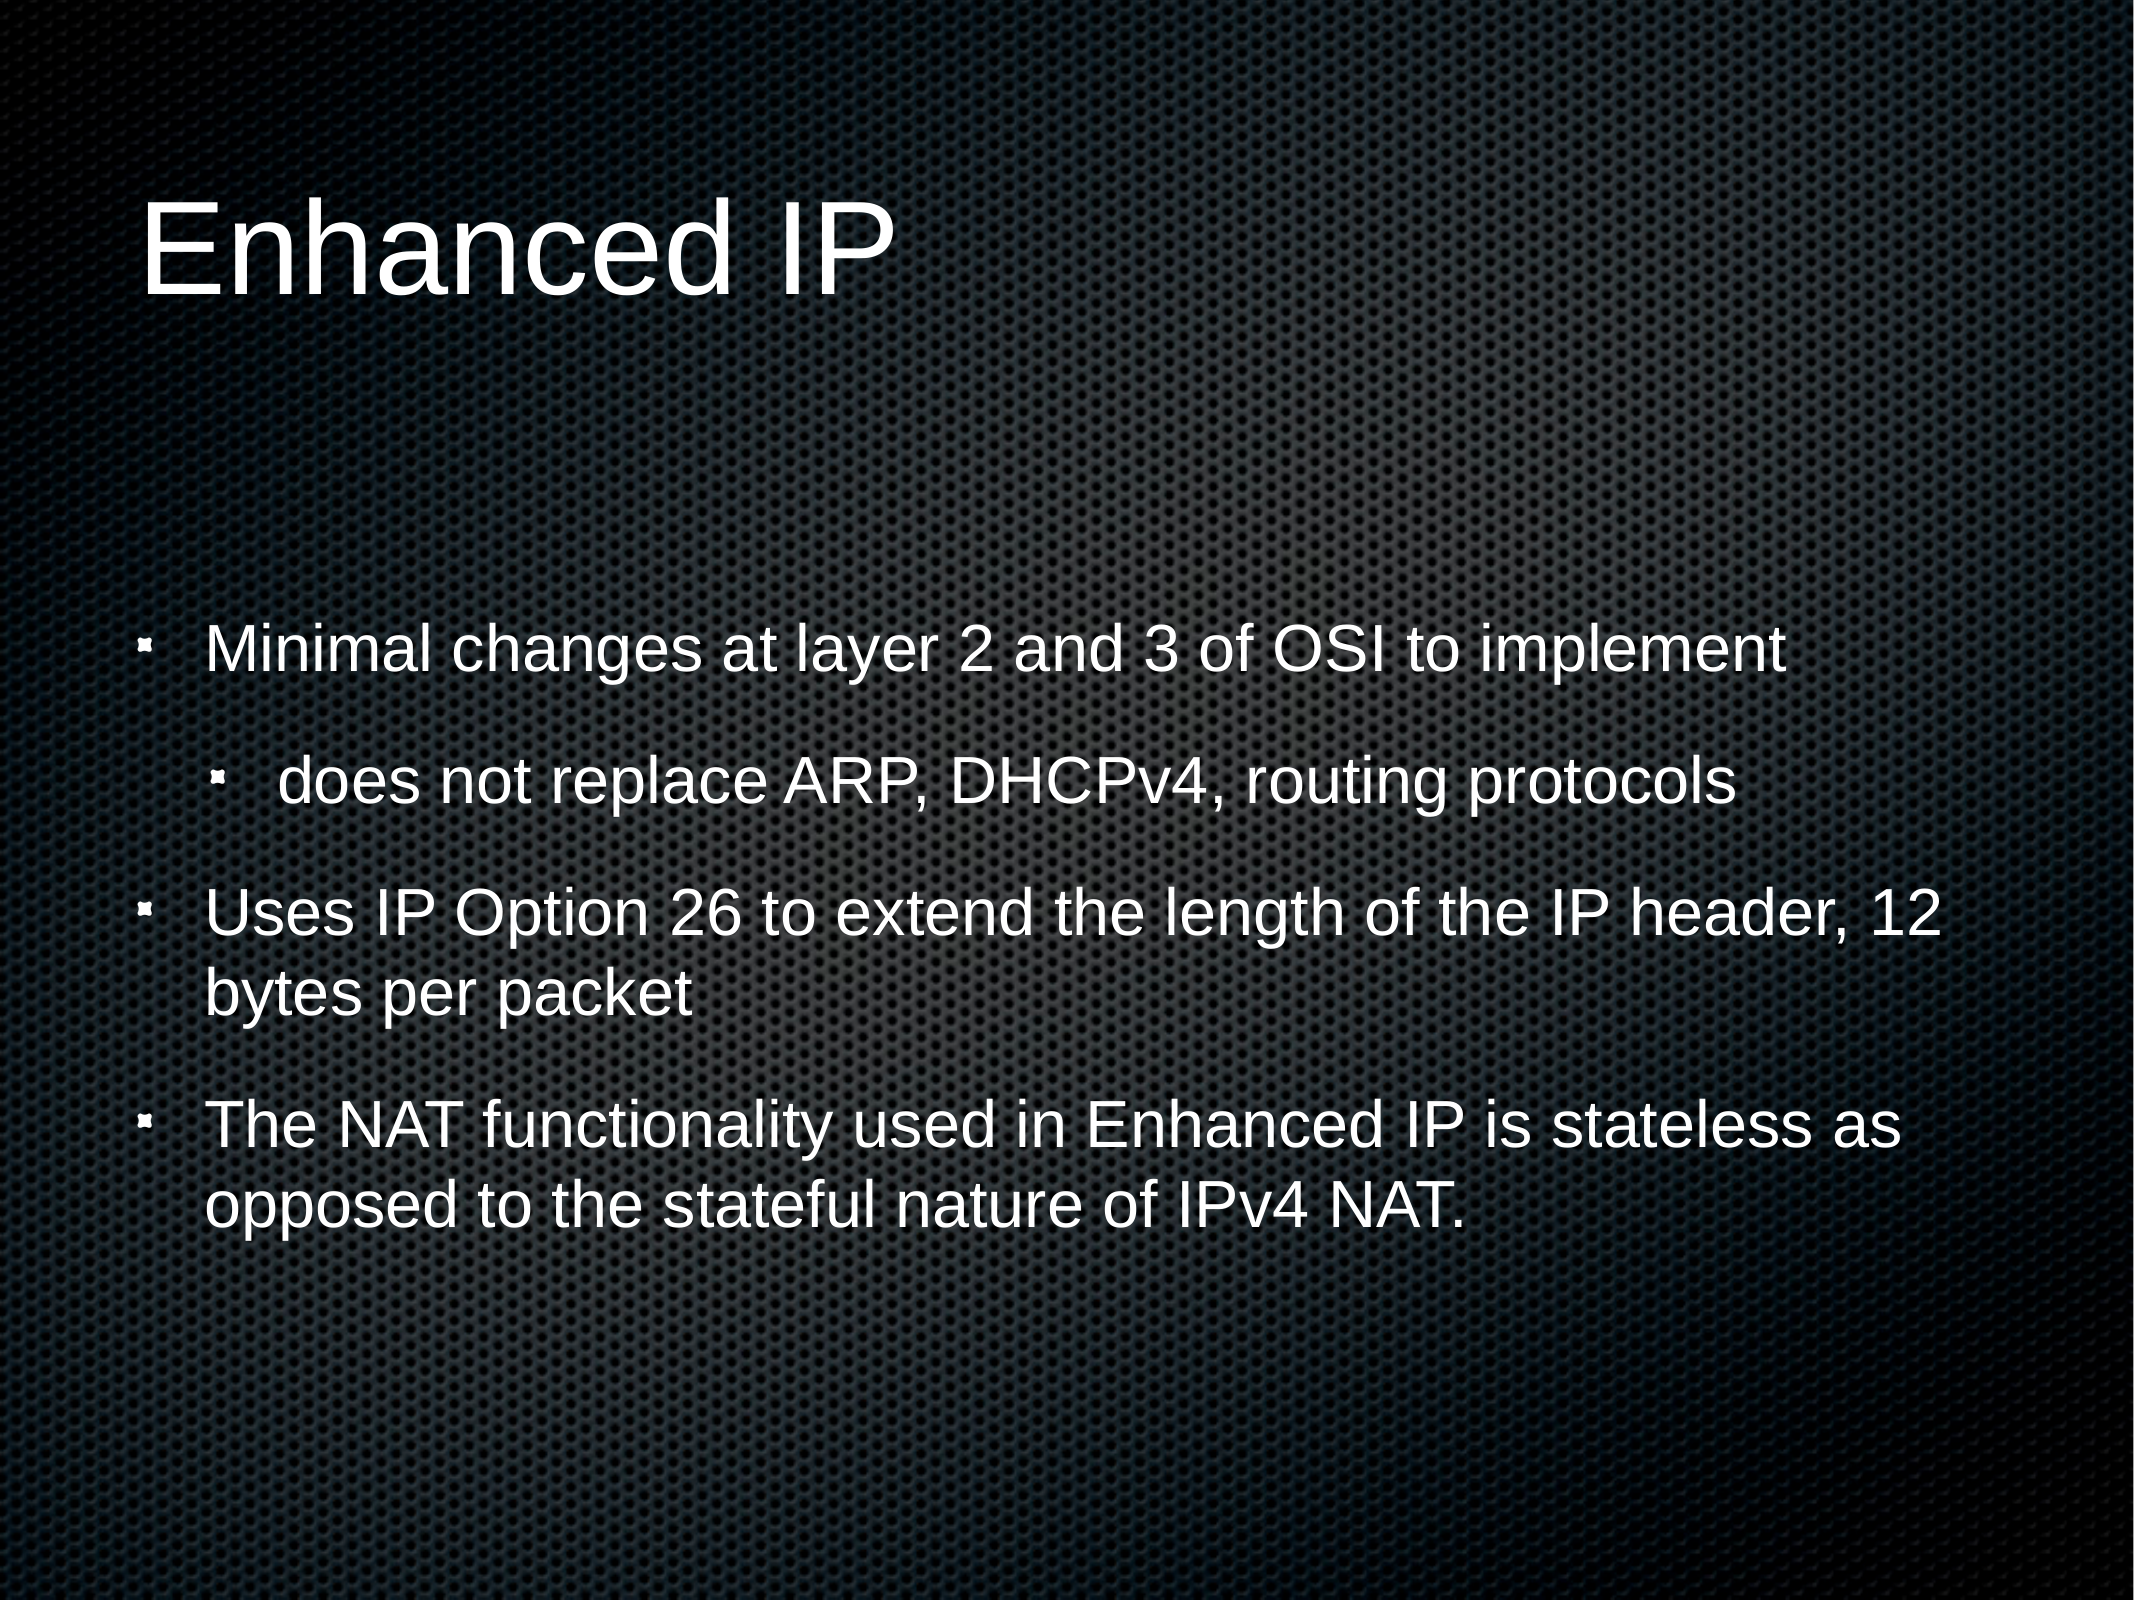

# Enhanced IP
Minimal changes at layer 2 and 3 of OSI to implement
does not replace ARP, DHCPv4, routing protocols
Uses IP Option 26 to extend the length of the IP header, 12 bytes per packet
The NAT functionality used in Enhanced IP is stateless as opposed to the stateful nature of IPv4 NAT.